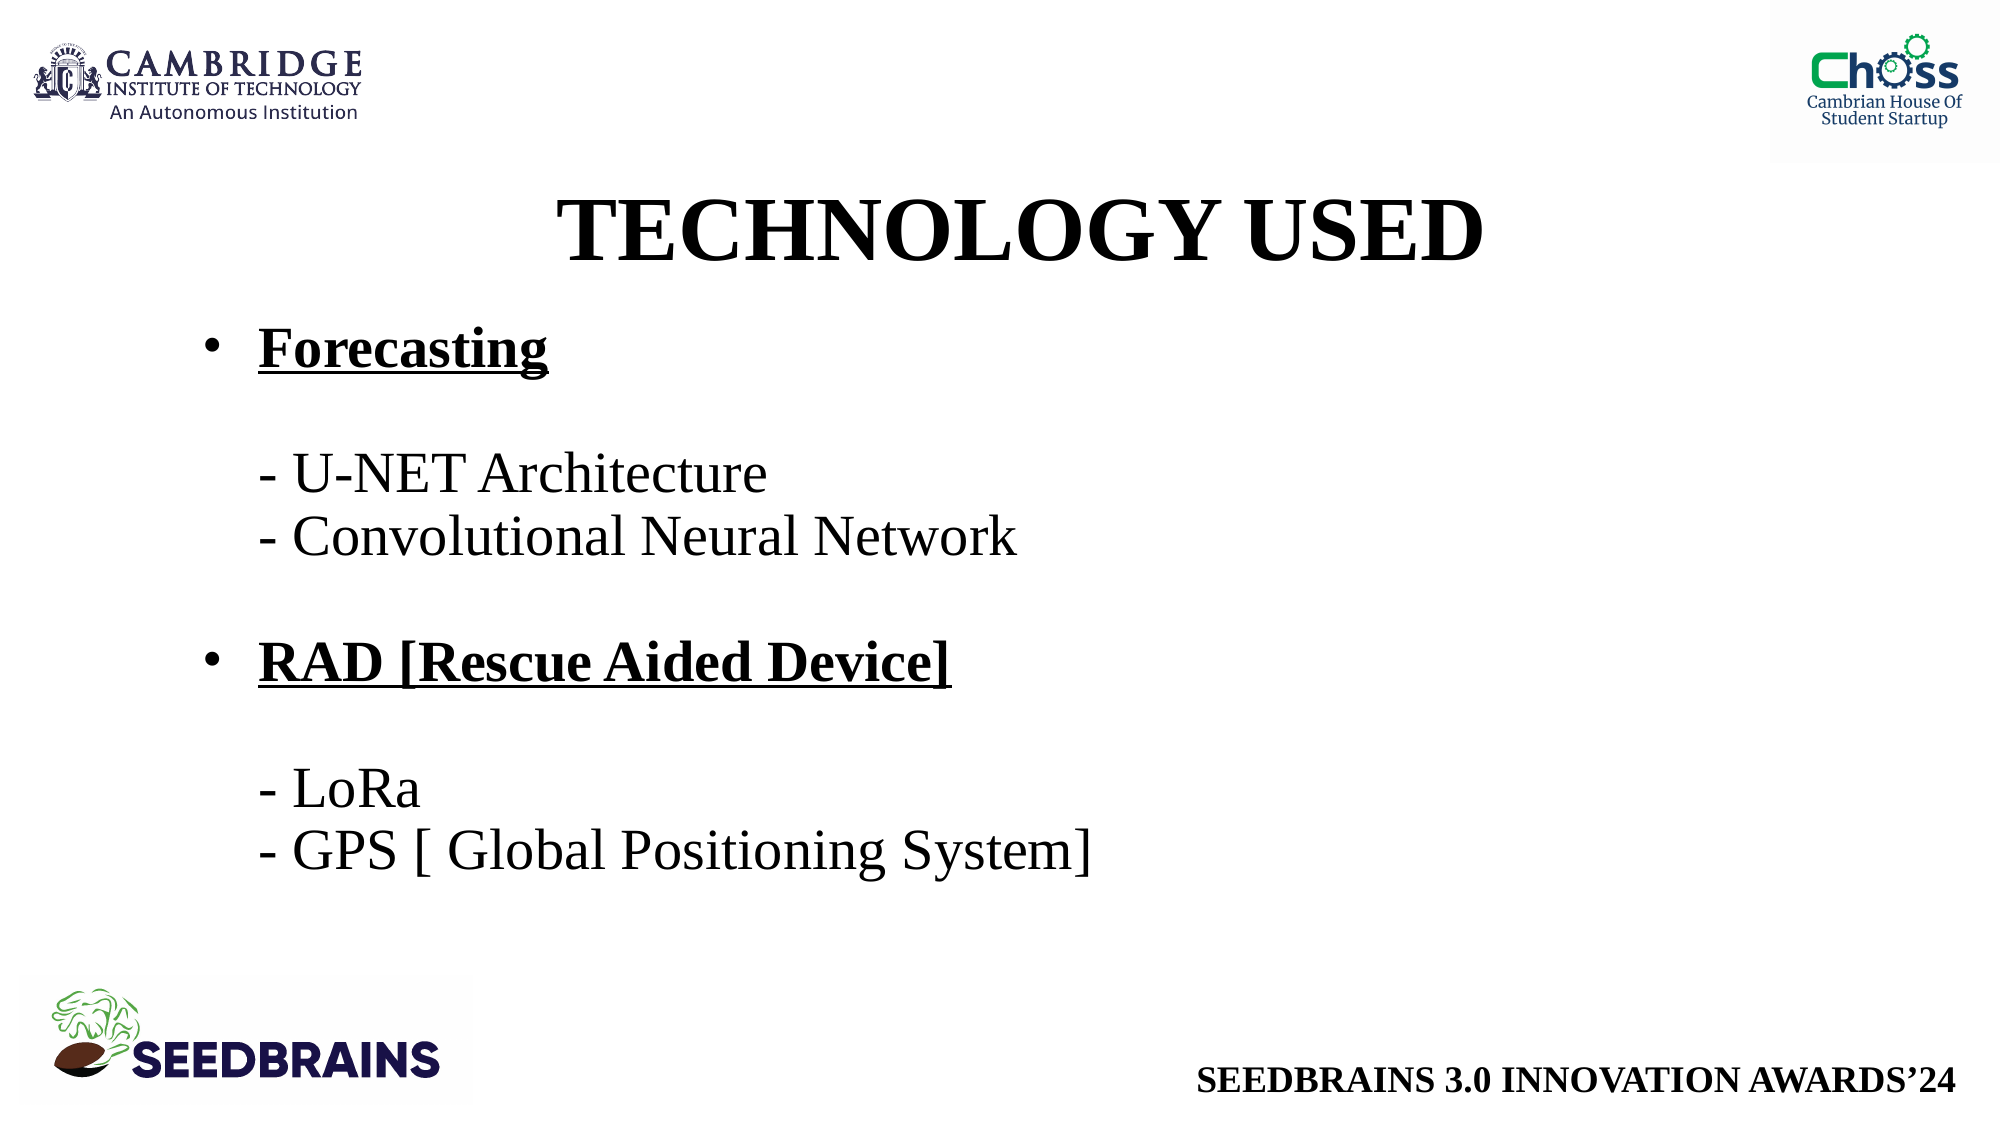

# TECHNOLOGY USED
Forecasting

- U-NET Architecture
- Convolutional Neural Network

RAD [Rescue Aided Device]

- LoRa
- GPS [ Global Positioning System]